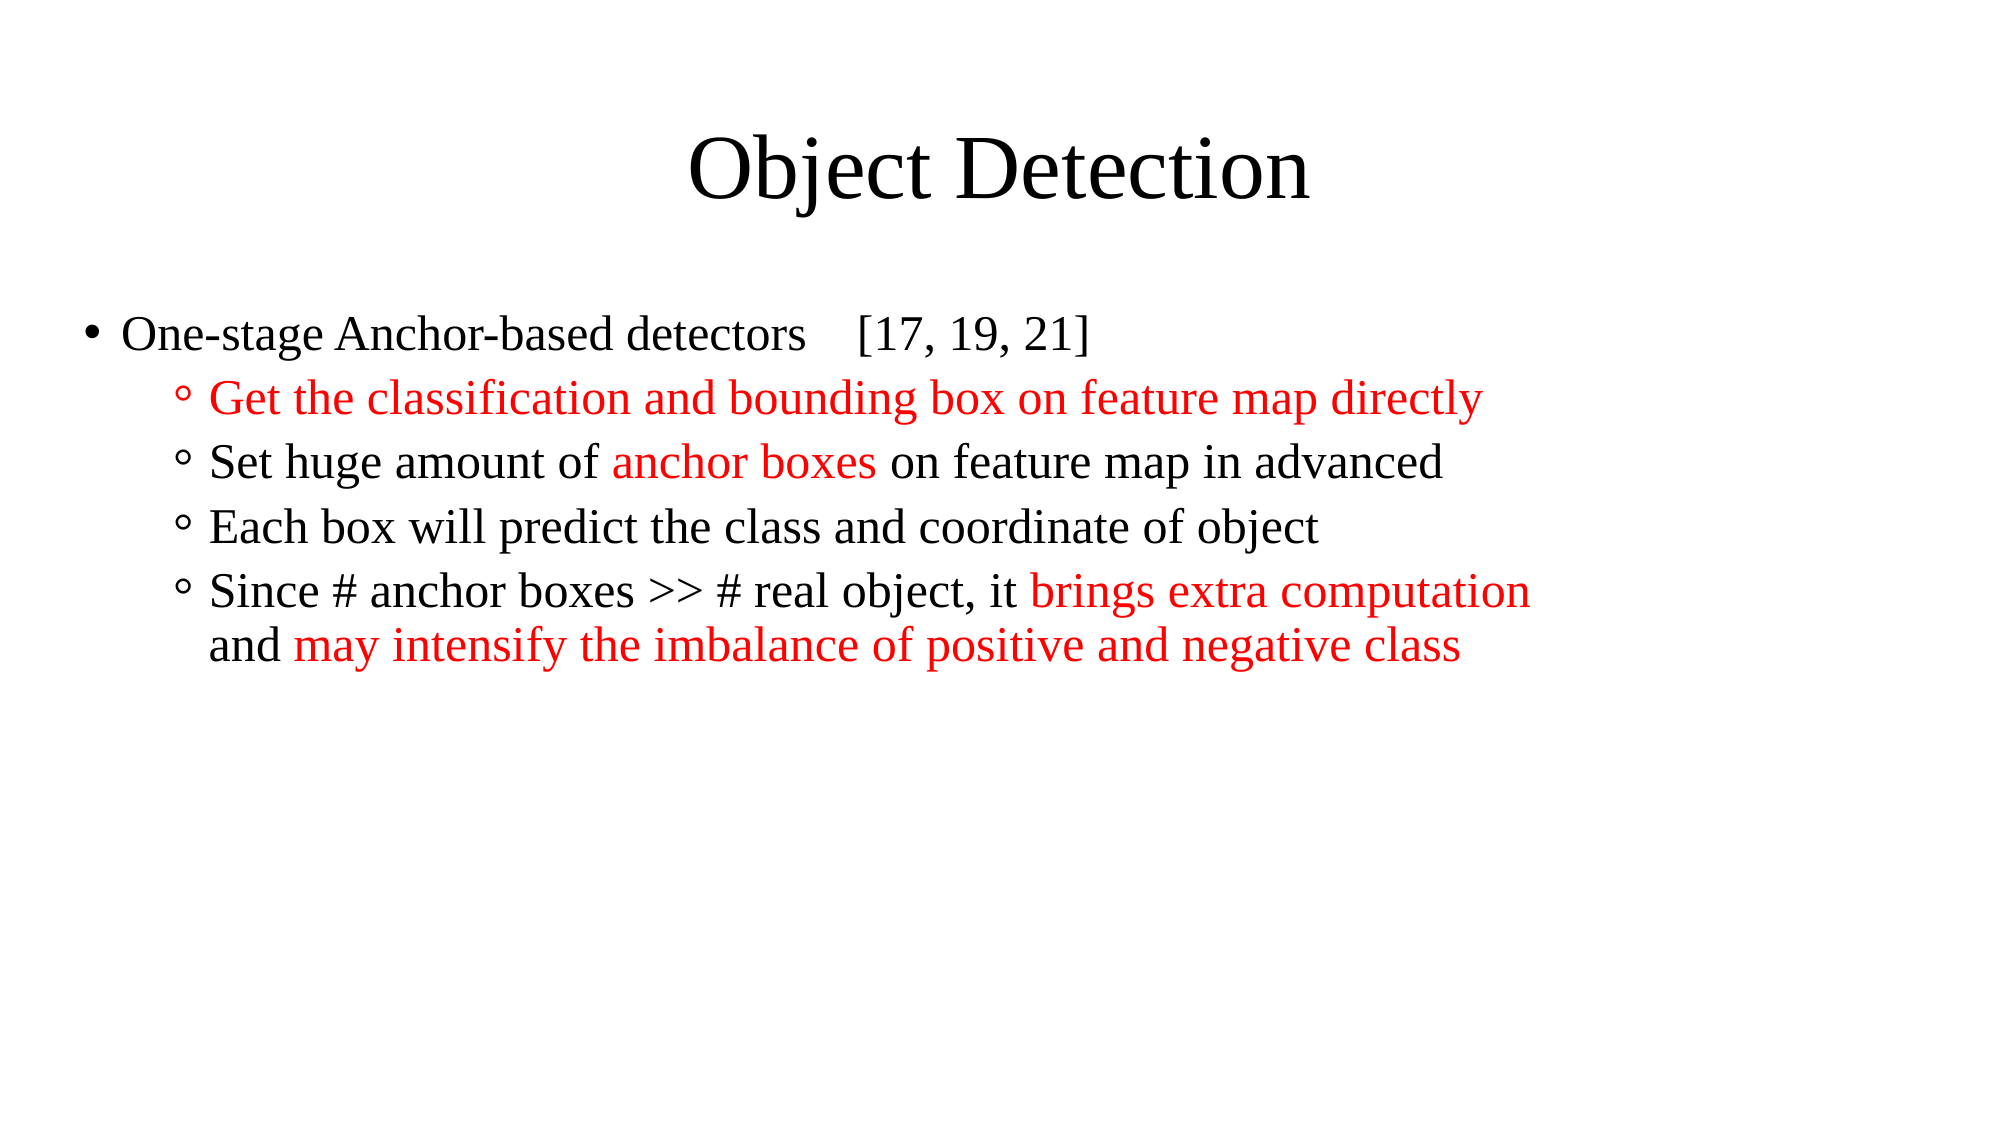

# Object Detection
One-stage Anchor-based detectors    [17, 19, 21]
Get the classification and bounding box on feature map directly
Set huge amount of anchor boxes on feature map in advanced
Each box will predict the class and coordinate of object
Since # anchor boxes >> # real object, it brings extra computation
 and may intensify the imbalance of positive and negative class